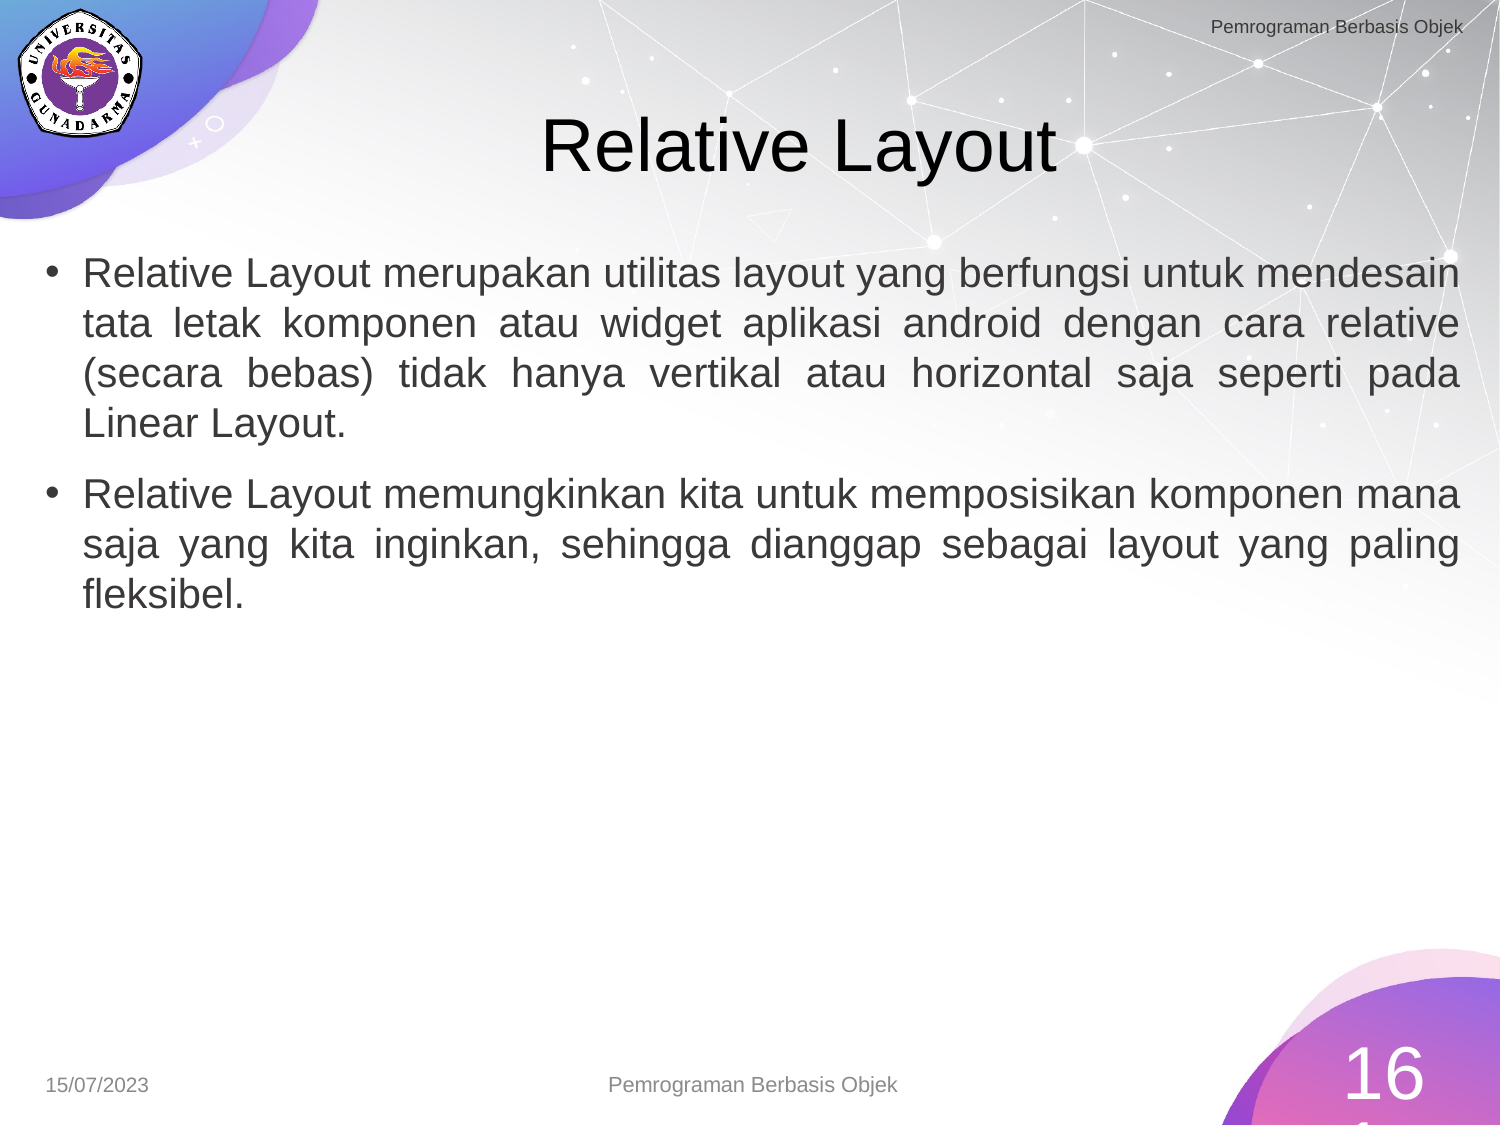

# Relative Layout
Relative Layout merupakan utilitas layout yang berfungsi untuk mendesain tata letak komponen atau widget aplikasi android dengan cara relative (secara bebas) tidak hanya vertikal atau horizontal saja seperti pada Linear Layout.
Relative Layout memungkinkan kita untuk memposisikan komponen mana saja yang kita inginkan, sehingga dianggap sebagai layout yang paling fleksibel.

161
Pemrograman Berbasis Objek
15/07/2023